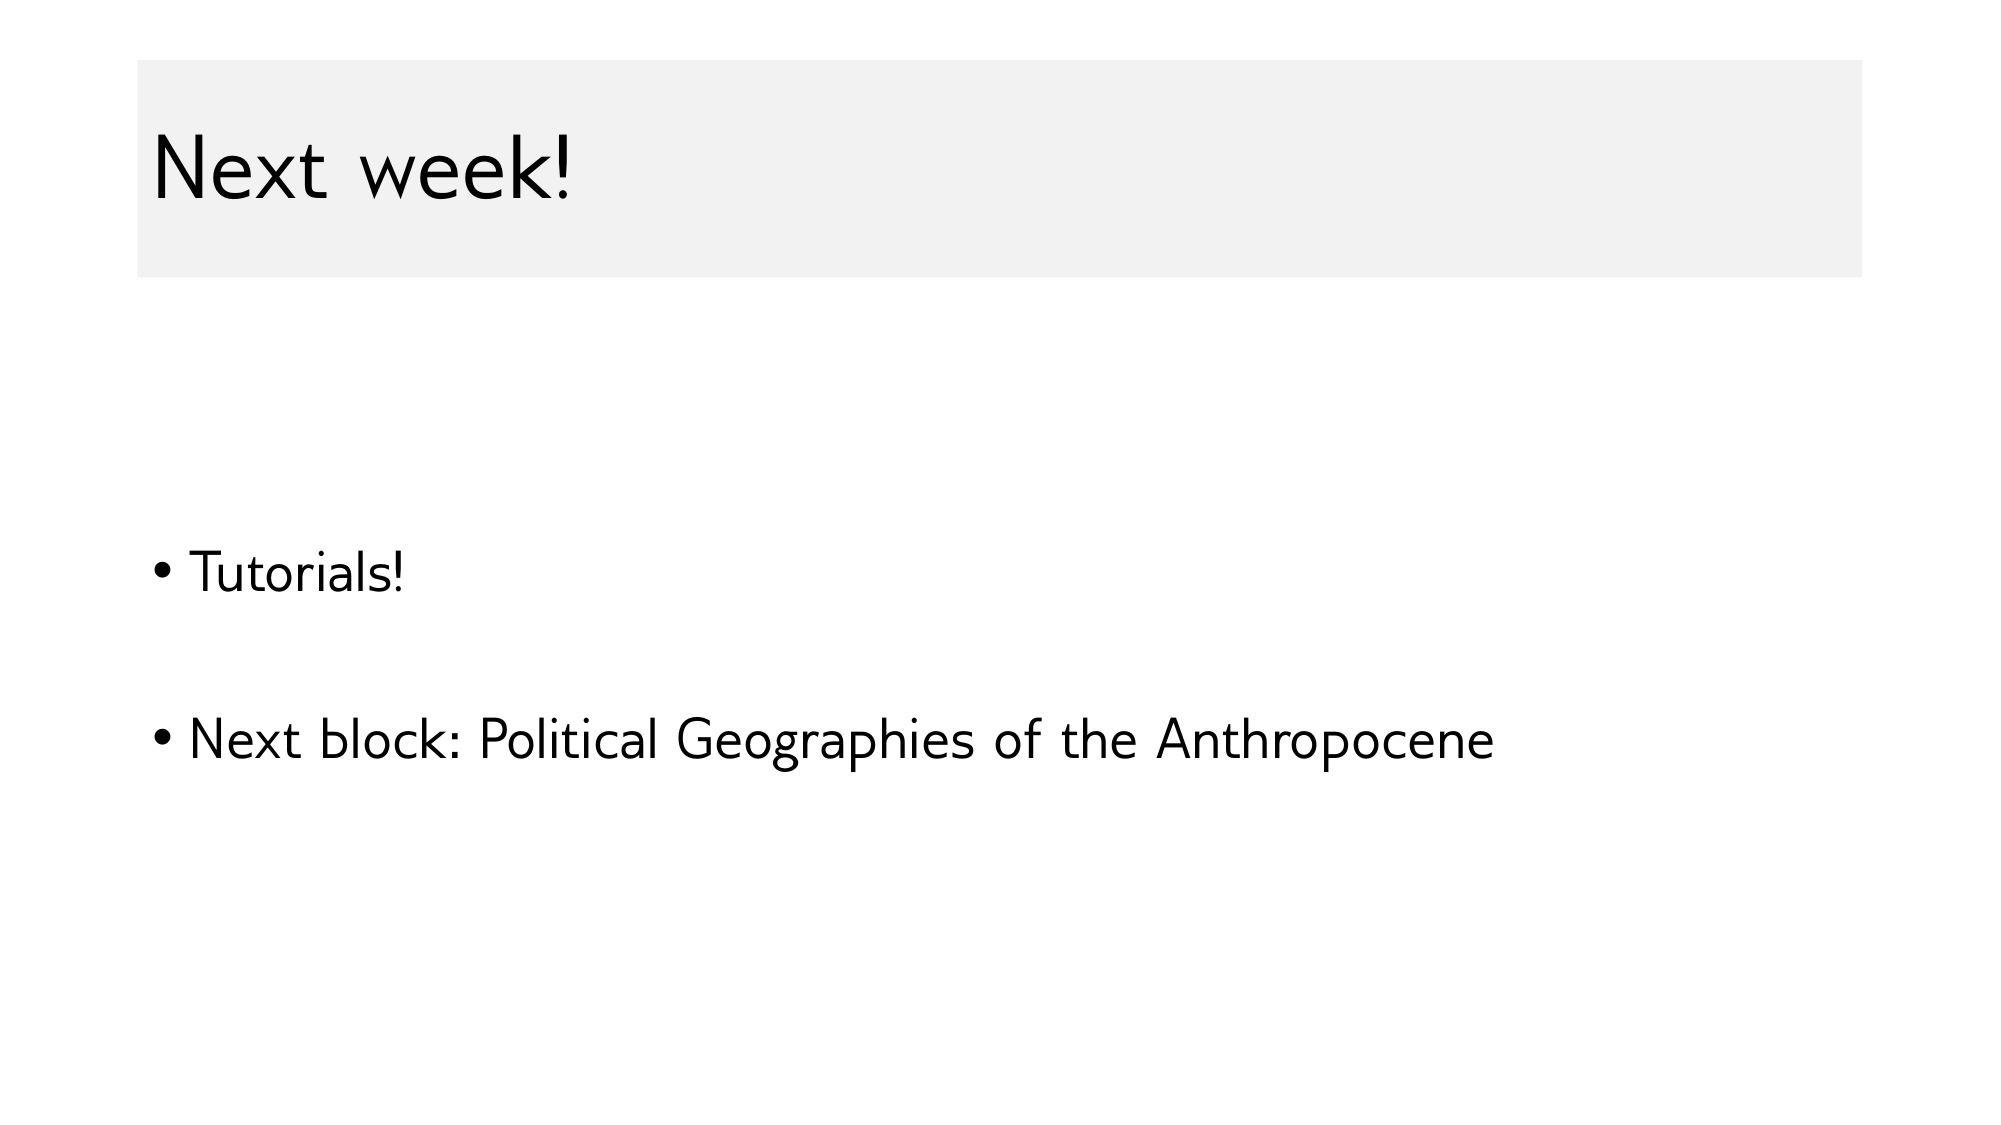

# Next week!
Tutorials!

Next block: Political Geographies of the Anthropocene